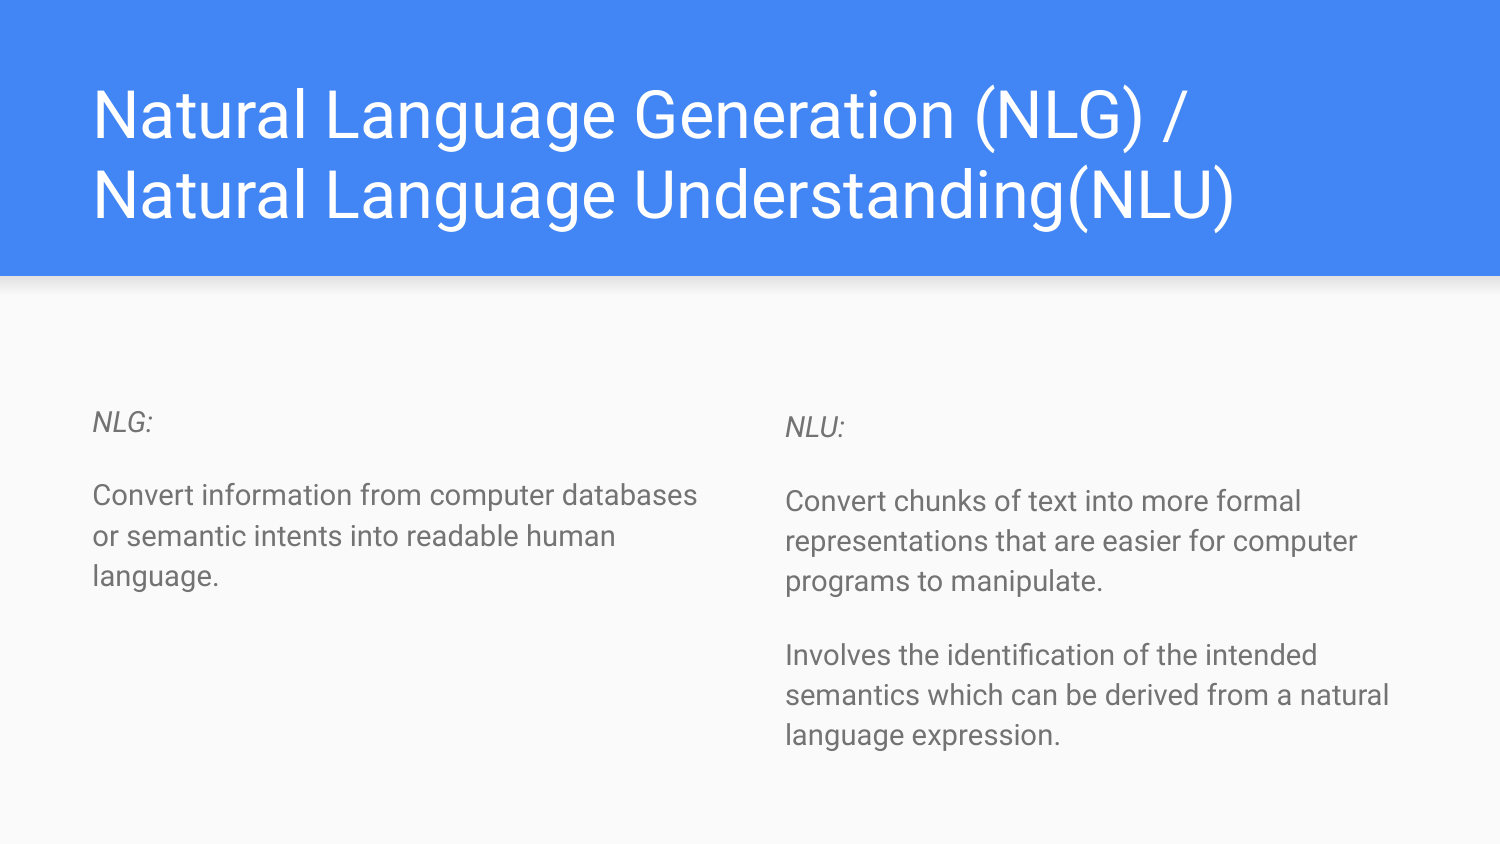

# Natural Language Generation (NLG) / Natural Language Understanding(NLU)

NLG:
Convert information from computer databases or semantic intents into readable human language.

NLU:
Convert chunks of text into more formal representations that are easier for computer programs to manipulate.
Involves the identification of the intended semantics which can be derived from a natural language expression.